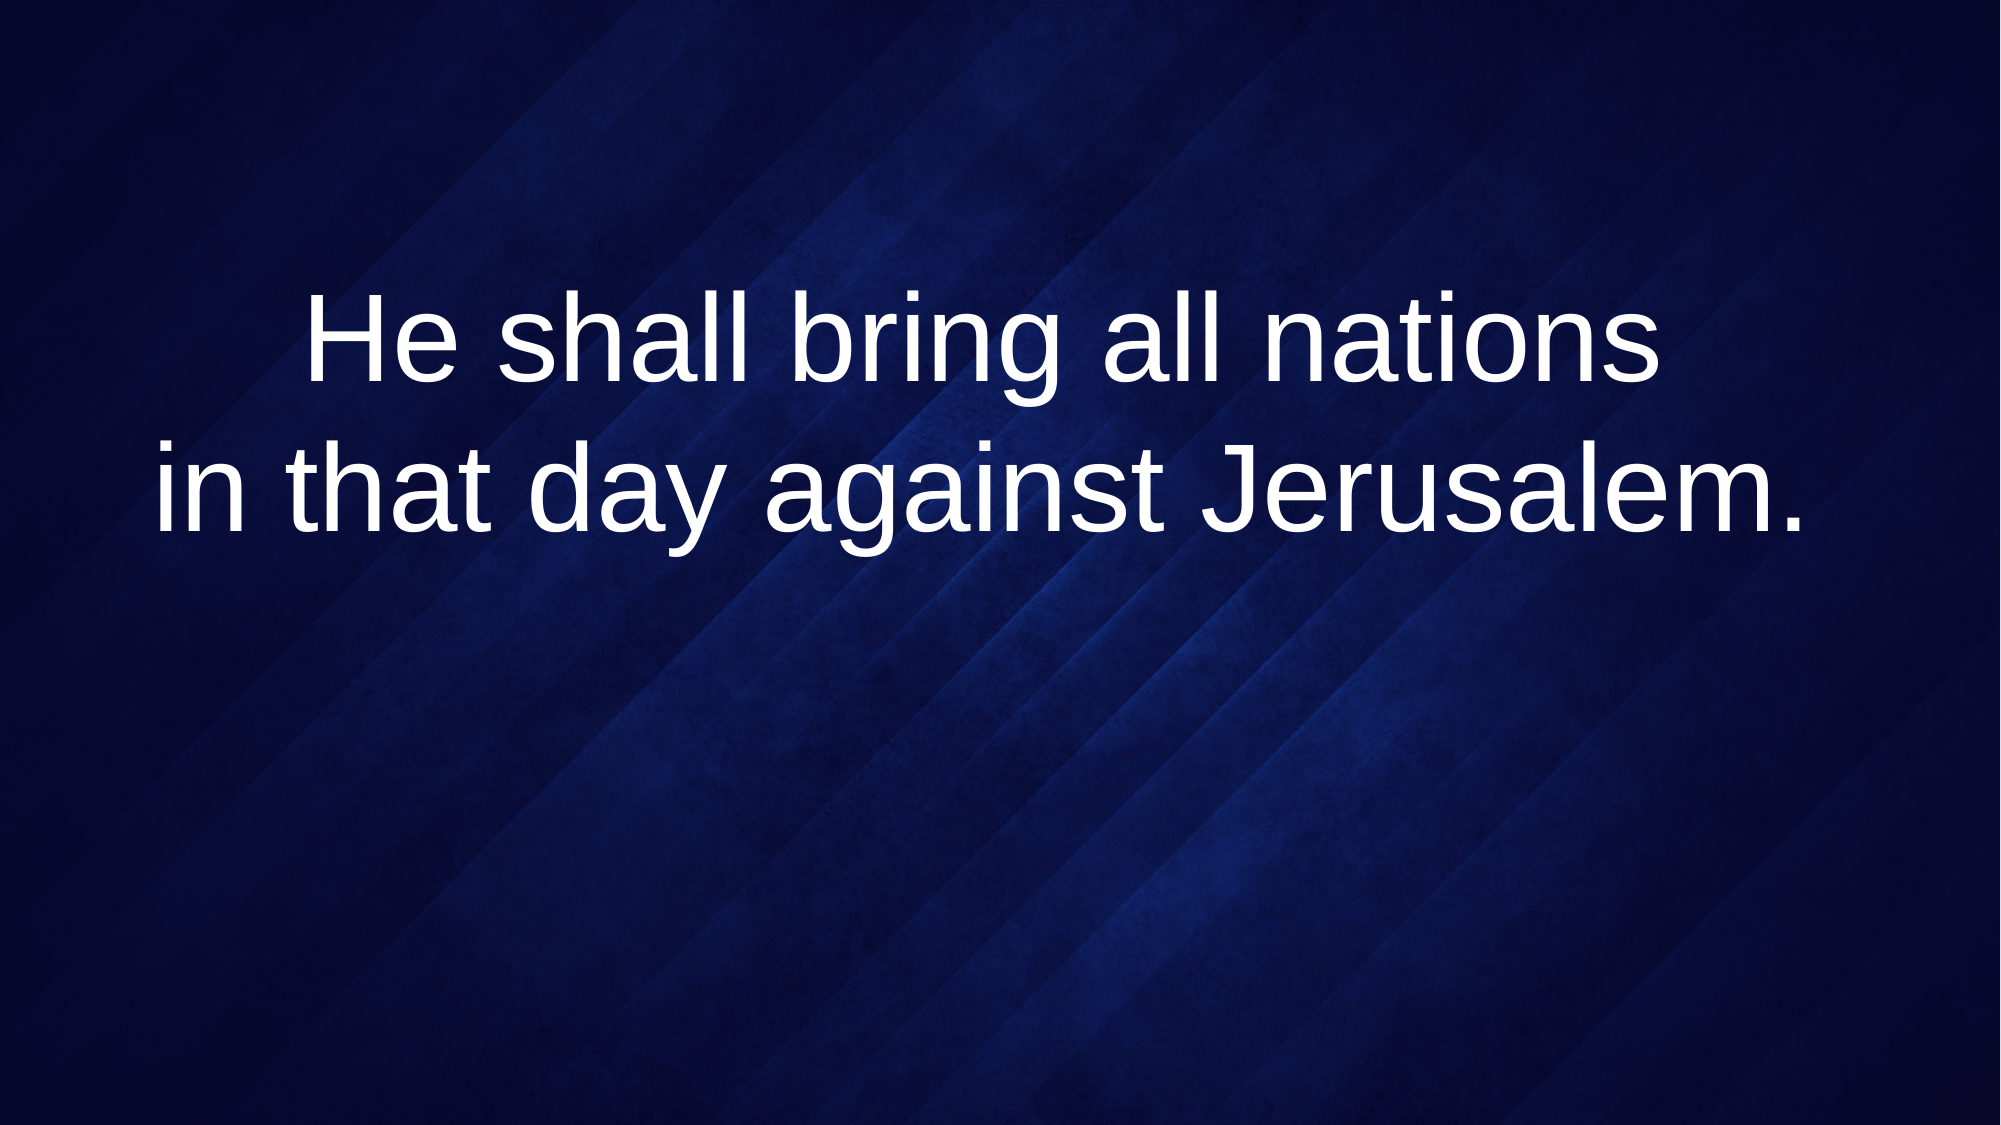

# He shall bring all nations in that day against Jerusalem.